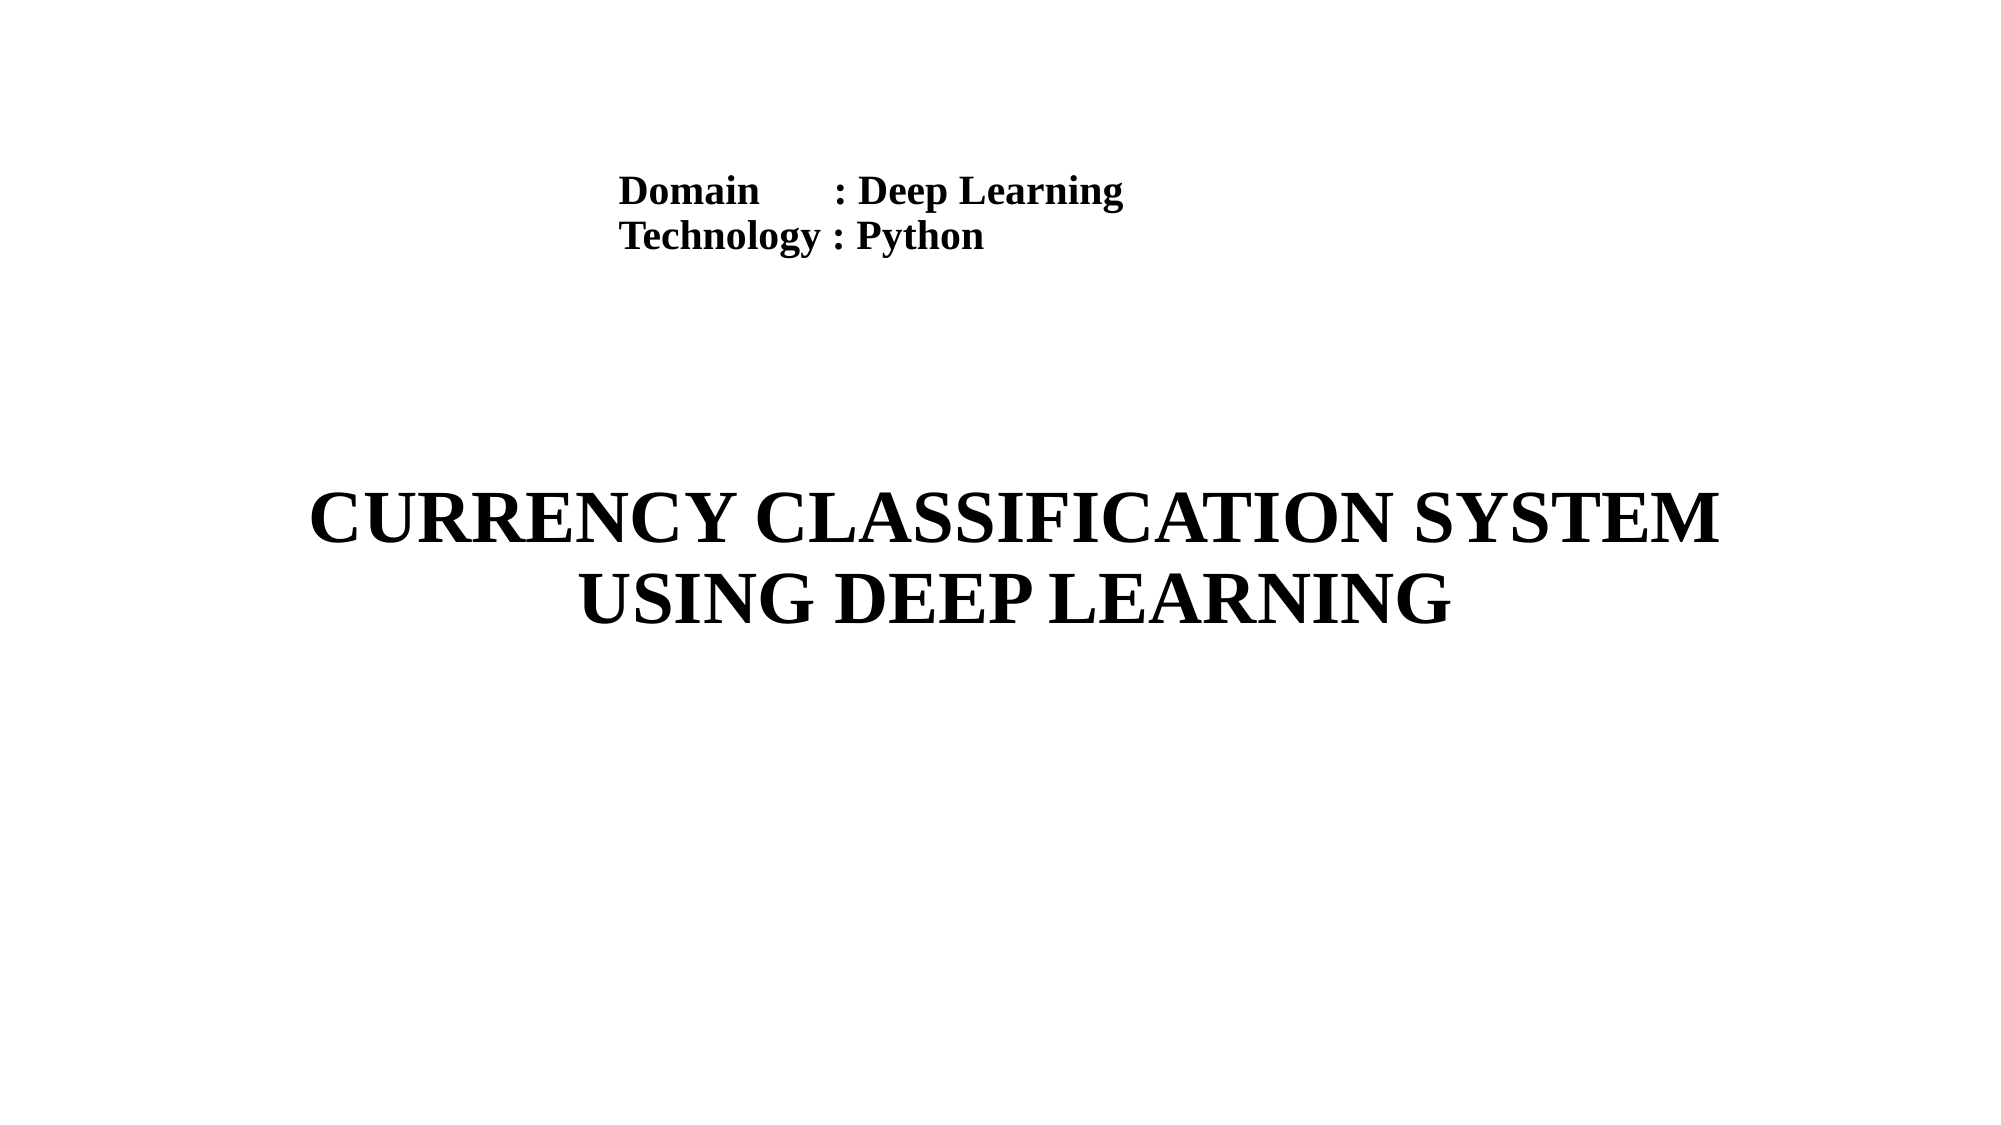

# Domain       : Deep Learning Technology : Python
CURRENCY CLASSIFICATION SYSTEM USING DEEP LEARNING